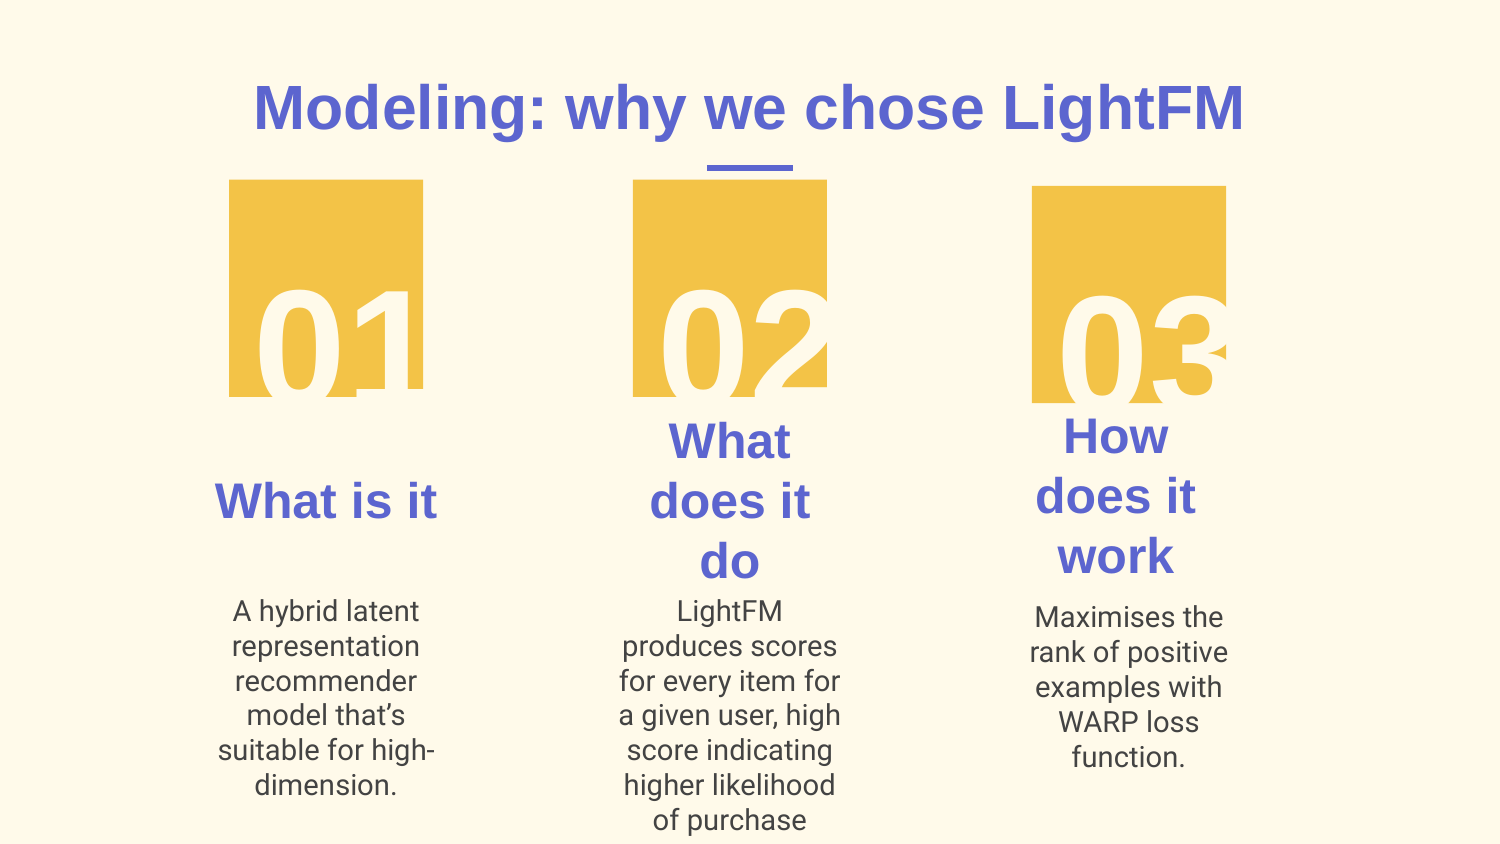

# Modeling: why we chose LightFM

01
02
03
How does it work
What is it
What does it do

A hybrid latent representation recommender model that’s suitable for high-dimension.
LightFM produces scores for every item for a given user, high score indicating higher likelihood of purchase
Maximises the rank of positive examples with WARP loss function.